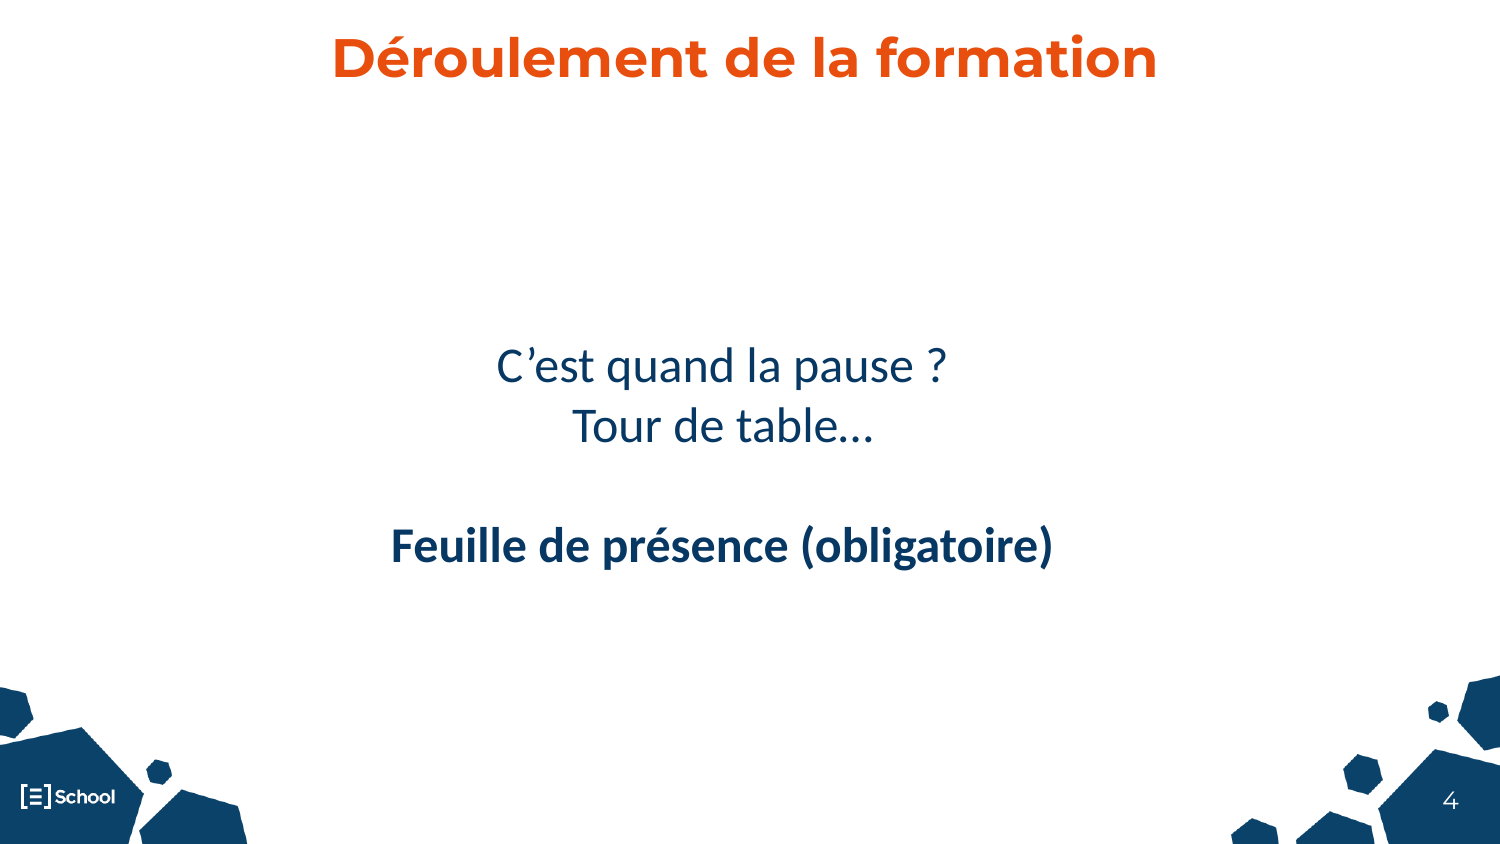

# Déroulement de la formation
C’est quand la pause ?
Tour de table…

Feuille de présence (obligatoire)
4